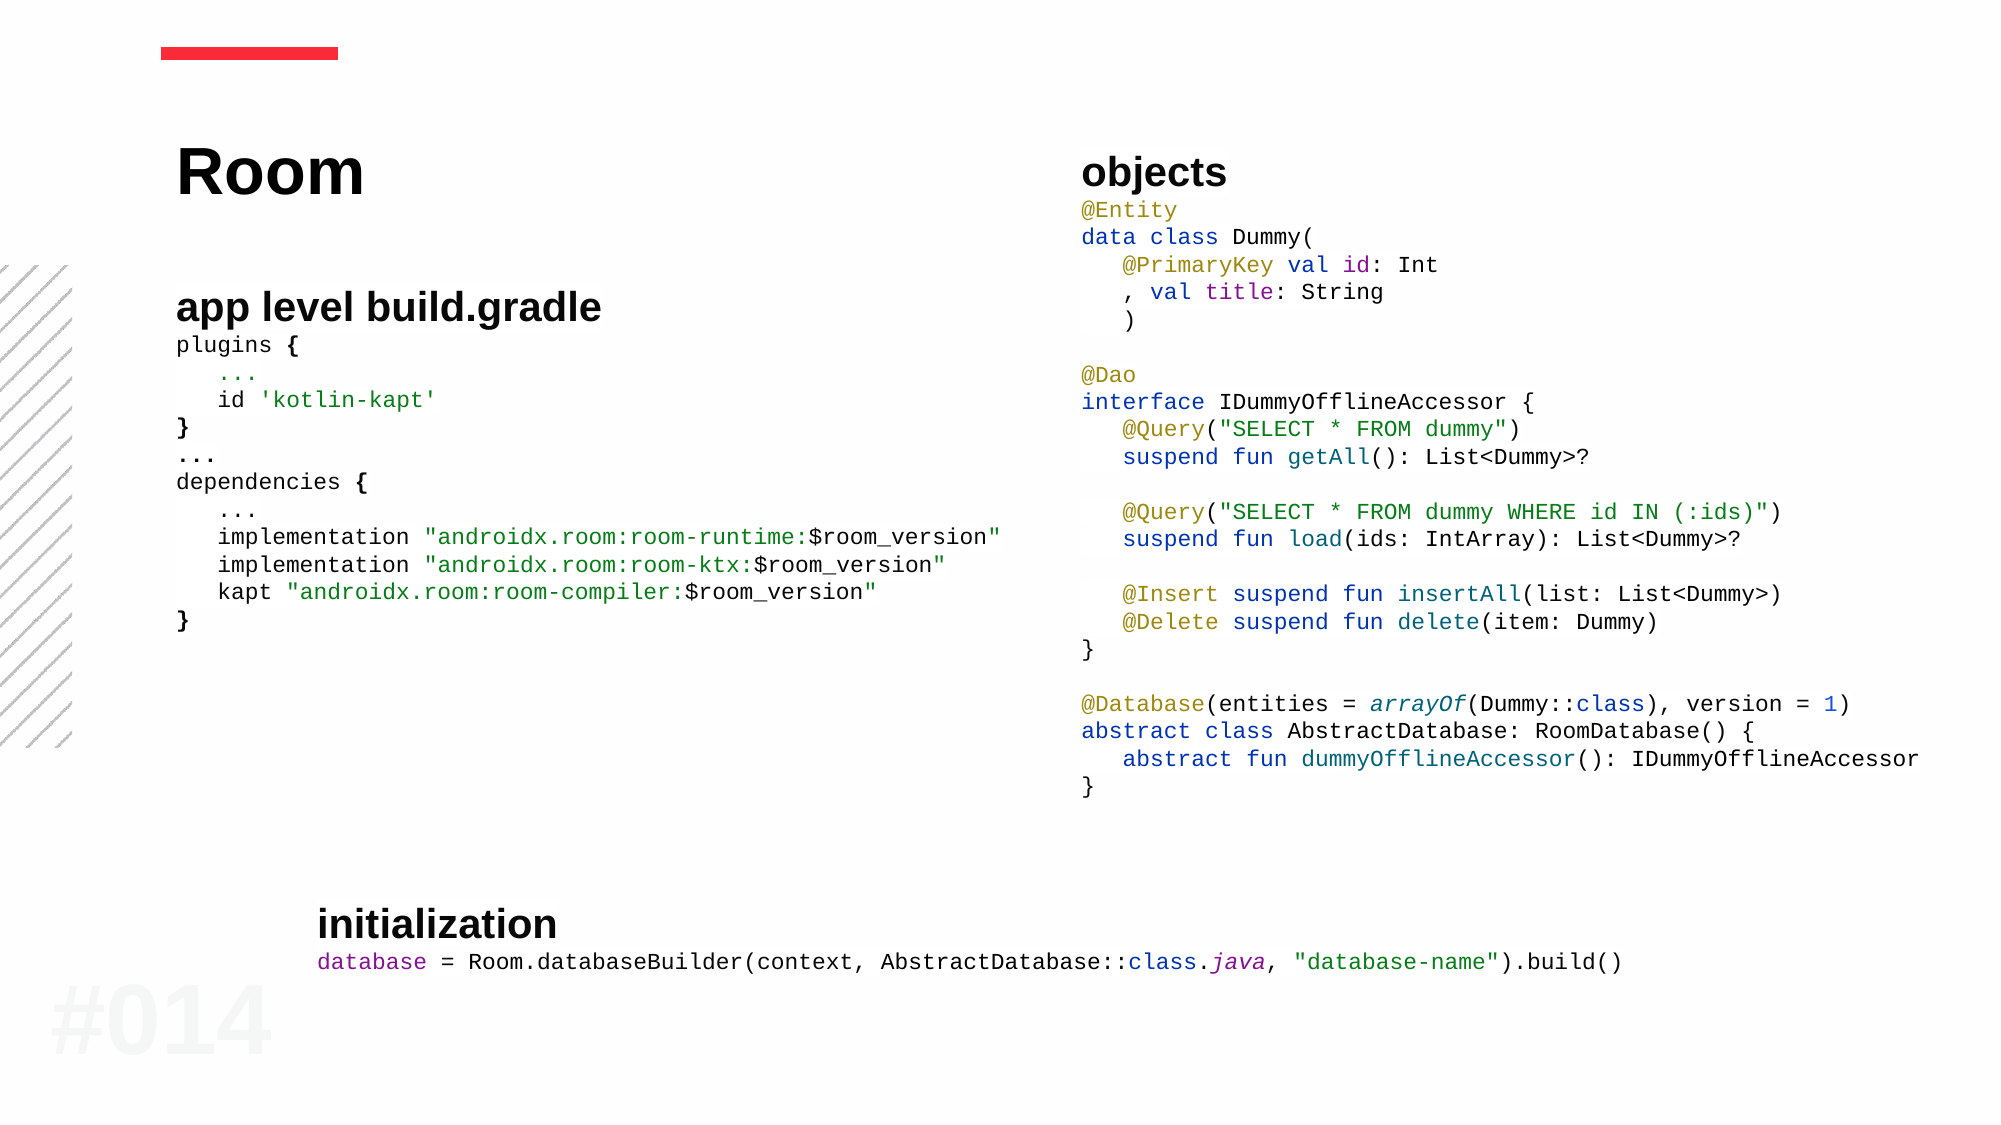

Room
objects
@Entity
data class Dummy(
   @PrimaryKey val id: Int
   , val title: String
   )

@Dao
interface IDummyOfflineAccessor {
   @Query("SELECT * FROM dummy")
   suspend fun getAll(): List<Dummy>?

   @Query("SELECT * FROM dummy WHERE id IN (:ids)")
   suspend fun load(ids: IntArray): List<Dummy>?

   @Insert suspend fun insertAll(list: List<Dummy>)
   @Delete suspend fun delete(item: Dummy)
}

@Database(entities = arrayOf(Dummy::class), version = 1)
abstract class AbstractDatabase: RoomDatabase() {
   abstract fun dummyOfflineAccessor(): IDummyOfflineAccessor
}

app level build.gradle
plugins {
   ...
   id 'kotlin-kapt'
}
...
dependencies {
   ...
   implementation "androidx.room:room-runtime:$room_version"
   implementation "androidx.room:room-ktx:$room_version"
   kapt "androidx.room:room-compiler:$room_version"
}

initialization
database = Room.databaseBuilder(context, AbstractDatabase::class.java, "database-name").build()
#014